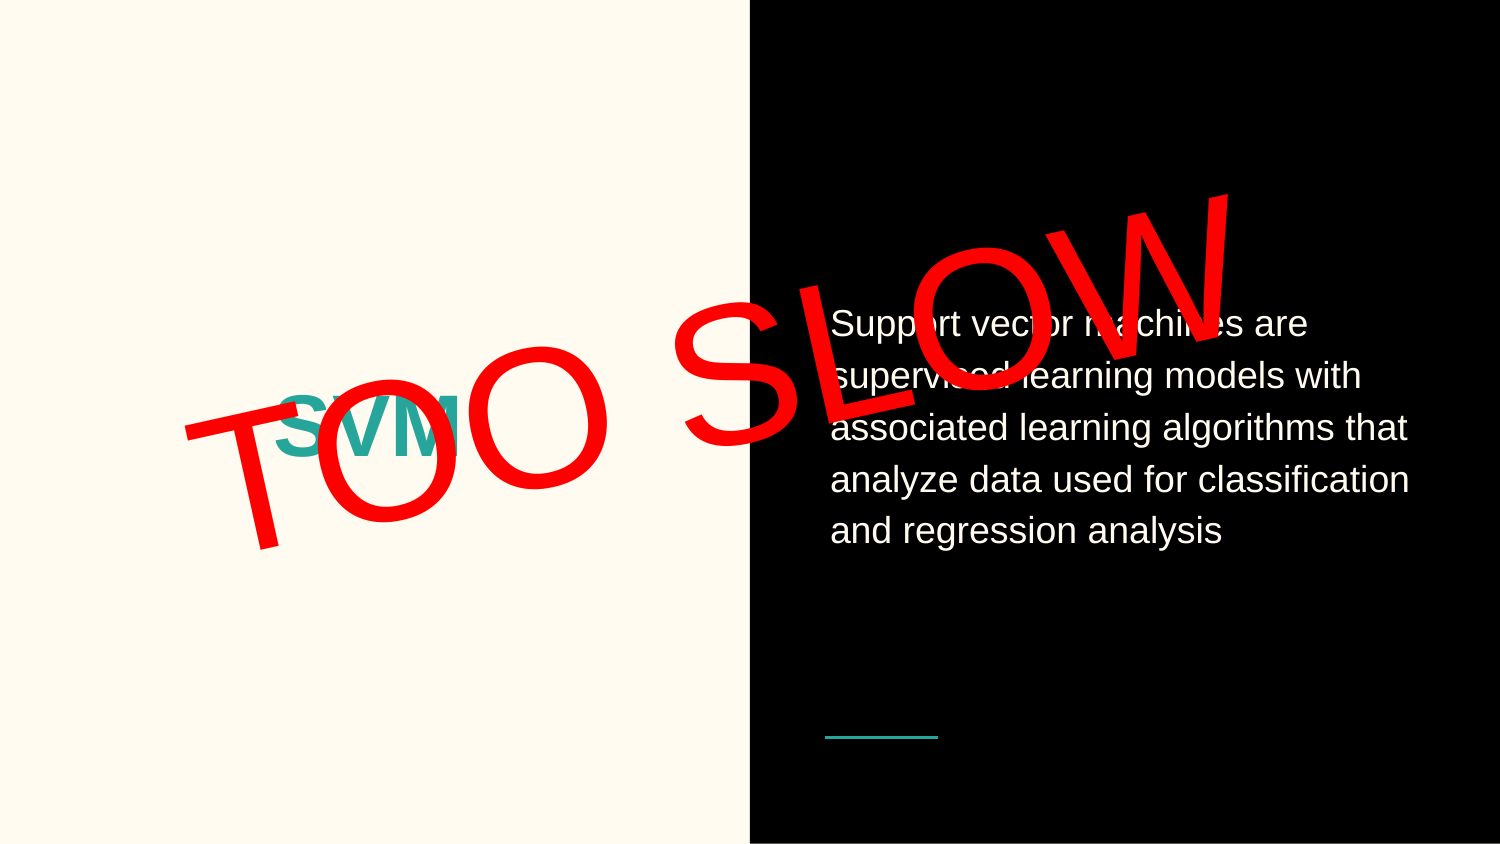

TOO SLOW
Support vector machines are supervised learning models with associated learning algorithms that analyze data used for classification and regression analysis
# SVM